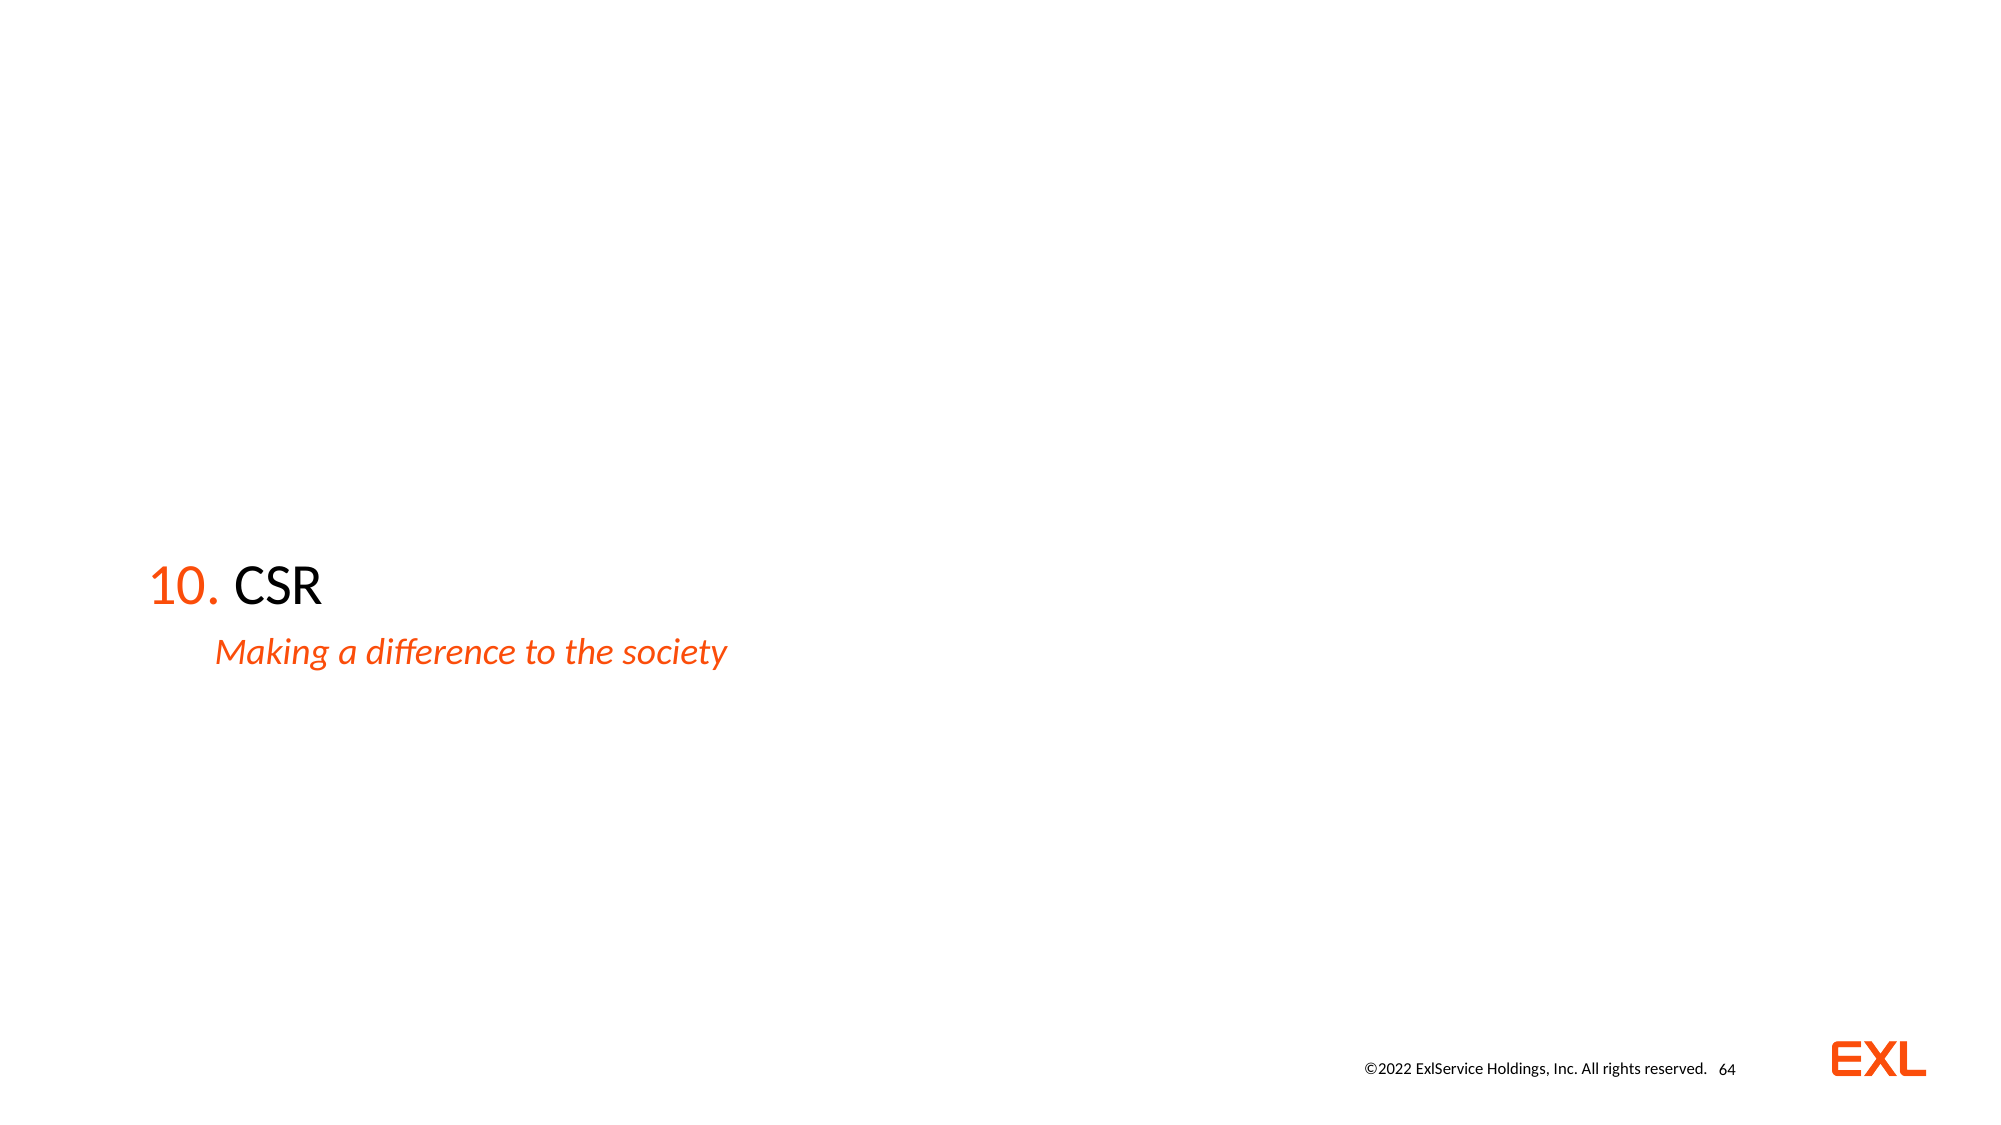

10. CSR
Making a difference to the society